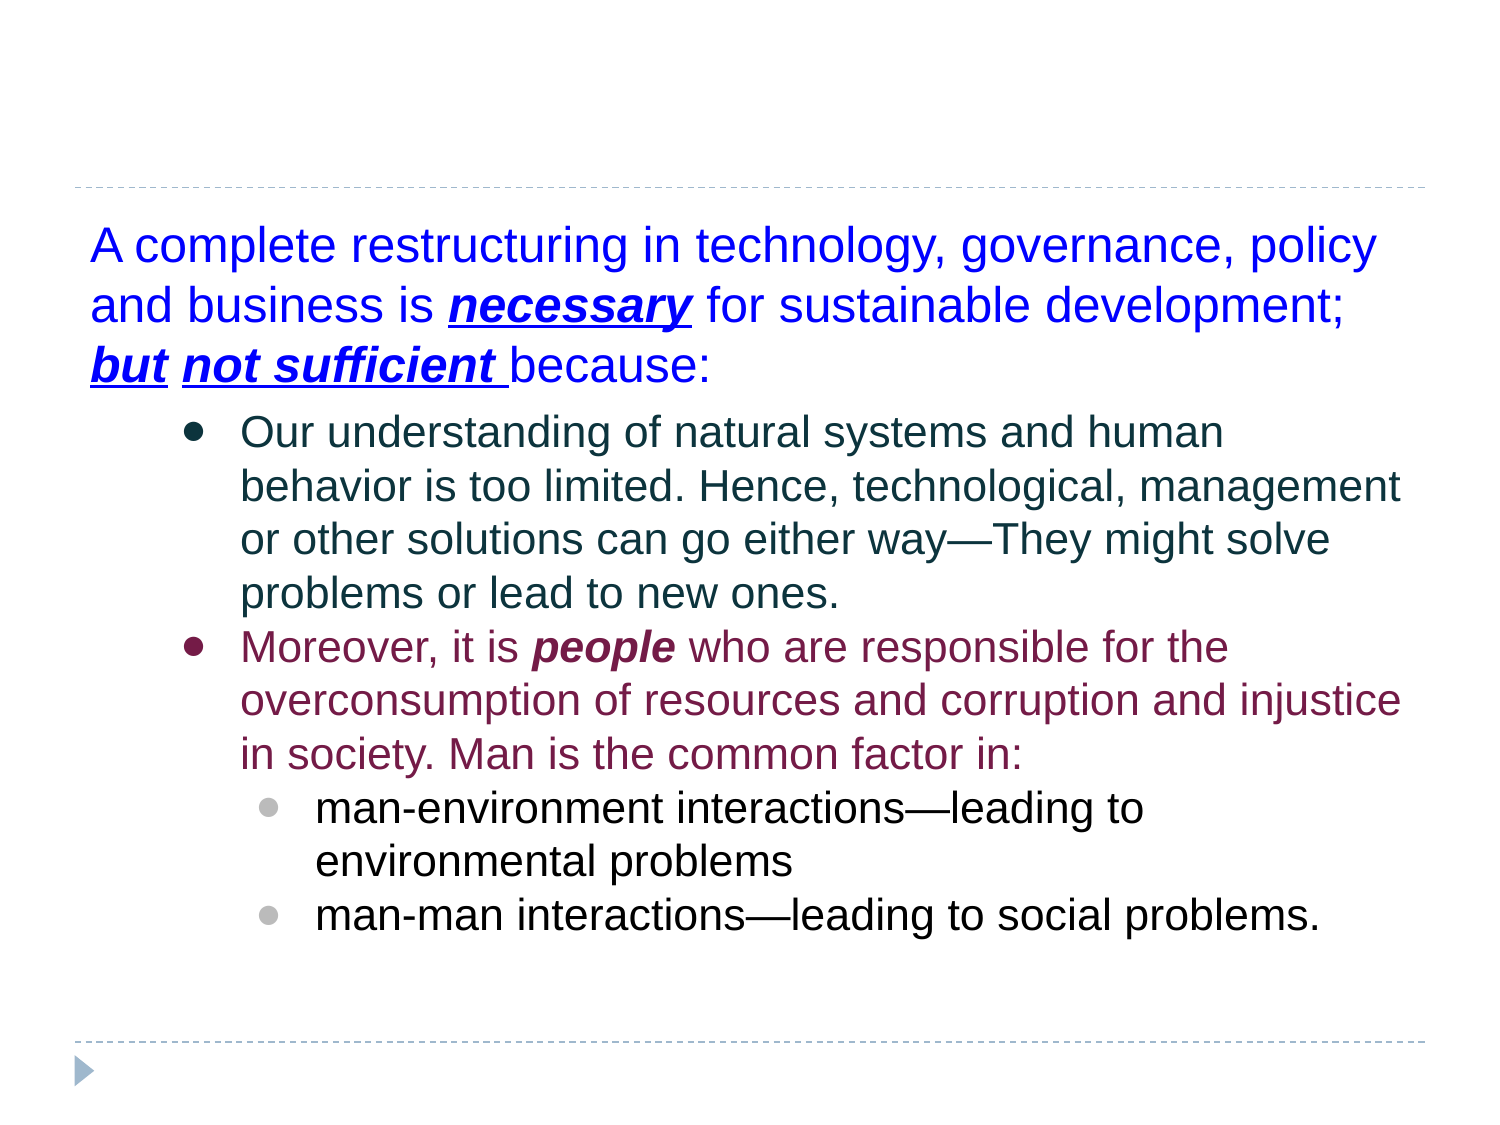

#
A complete restructuring in technology, governance, policy and business is necessary for sustainable development; but not sufficient because:
Our understanding of natural systems and human behavior is too limited. Hence, technological, management or other solutions can go either way—They might solve problems or lead to new ones.
Moreover, it is people who are responsible for the overconsumption of resources and corruption and injustice in society. Man is the common factor in:
man-environment interactions—leading to environmental problems
man-man interactions—leading to social problems.